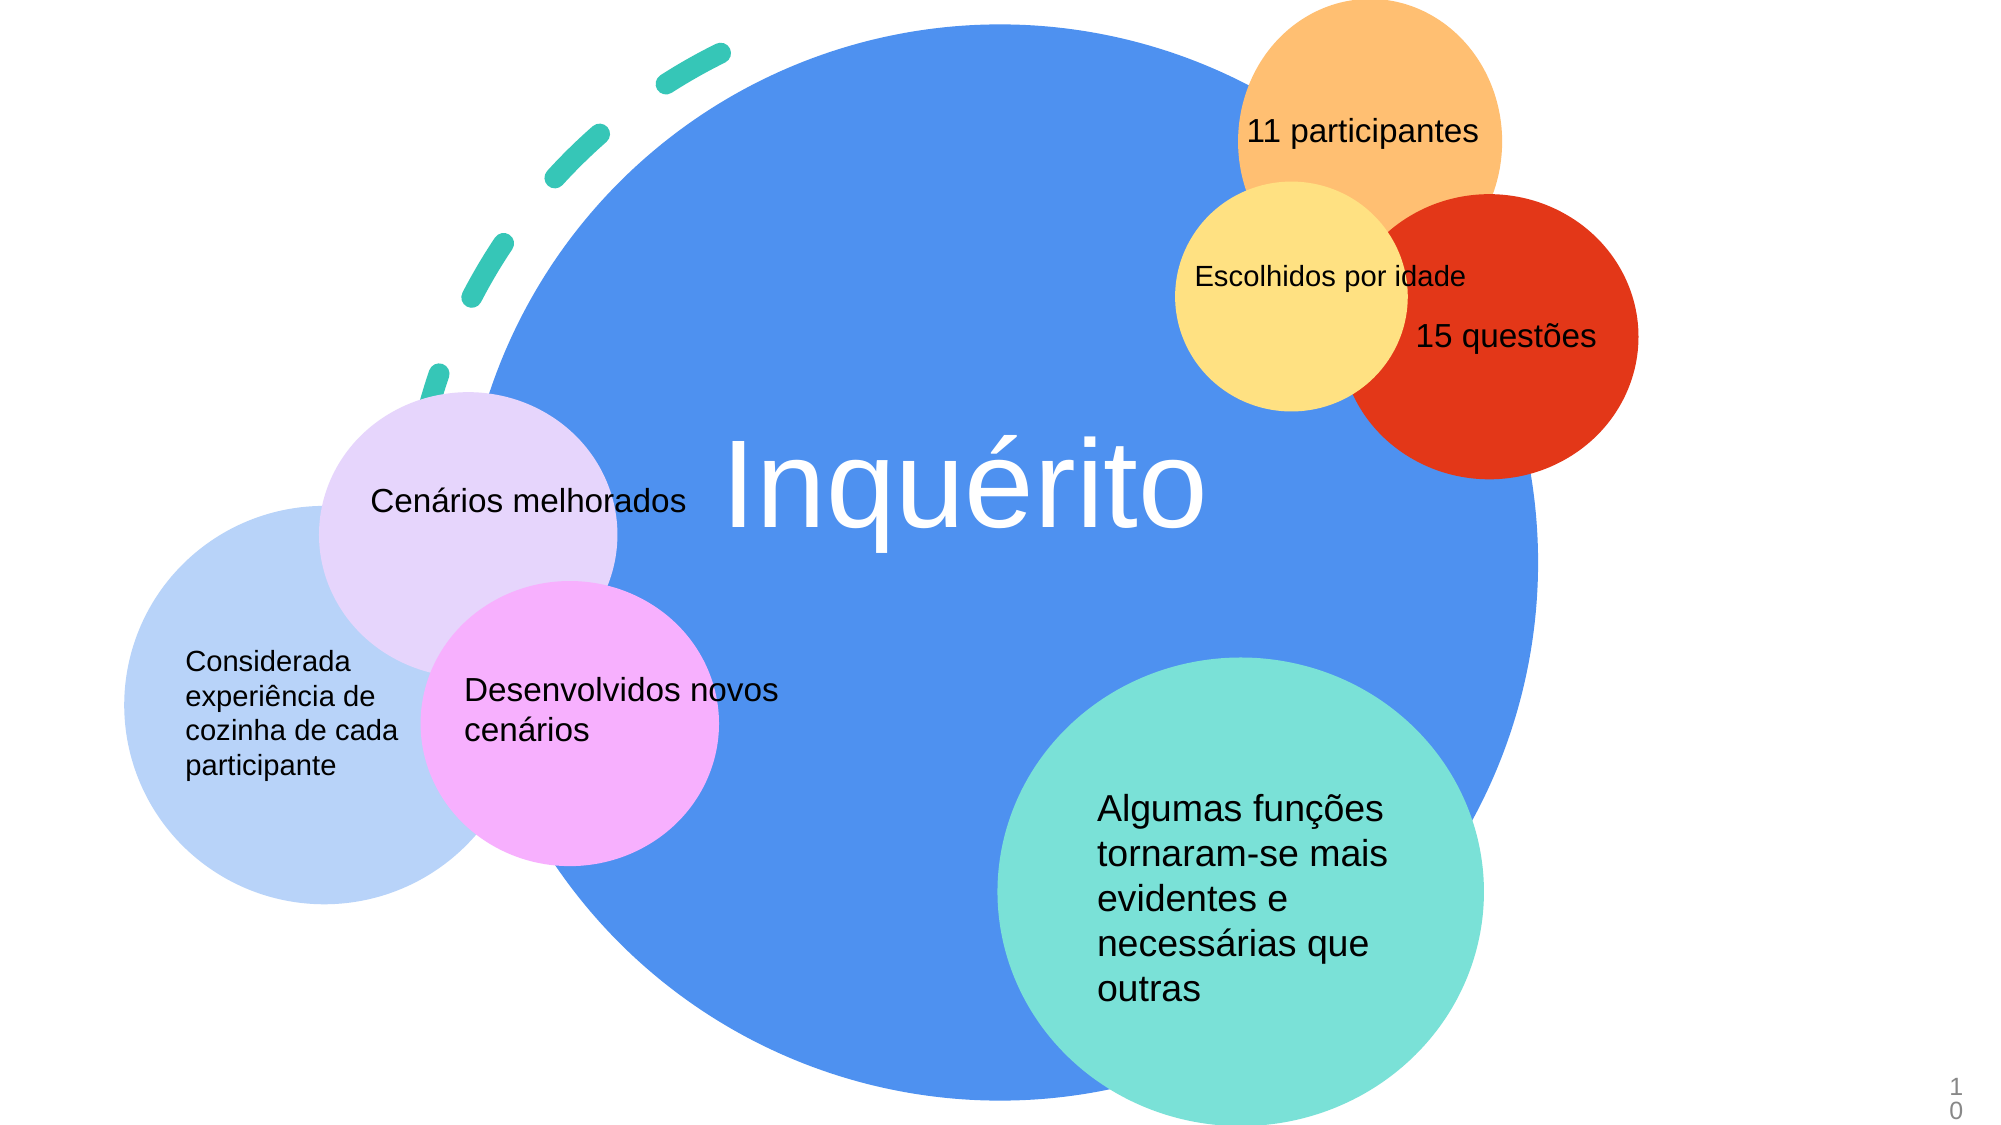

11 participantes
# Inquérito

Escolhidos por idade
15 questões

Cenários melhorados

Considerada experiência de cozinha de cada participante

Desenvolvidos novos cenários

Algumas funções tornaram-se mais evidentes e necessárias que outras
10